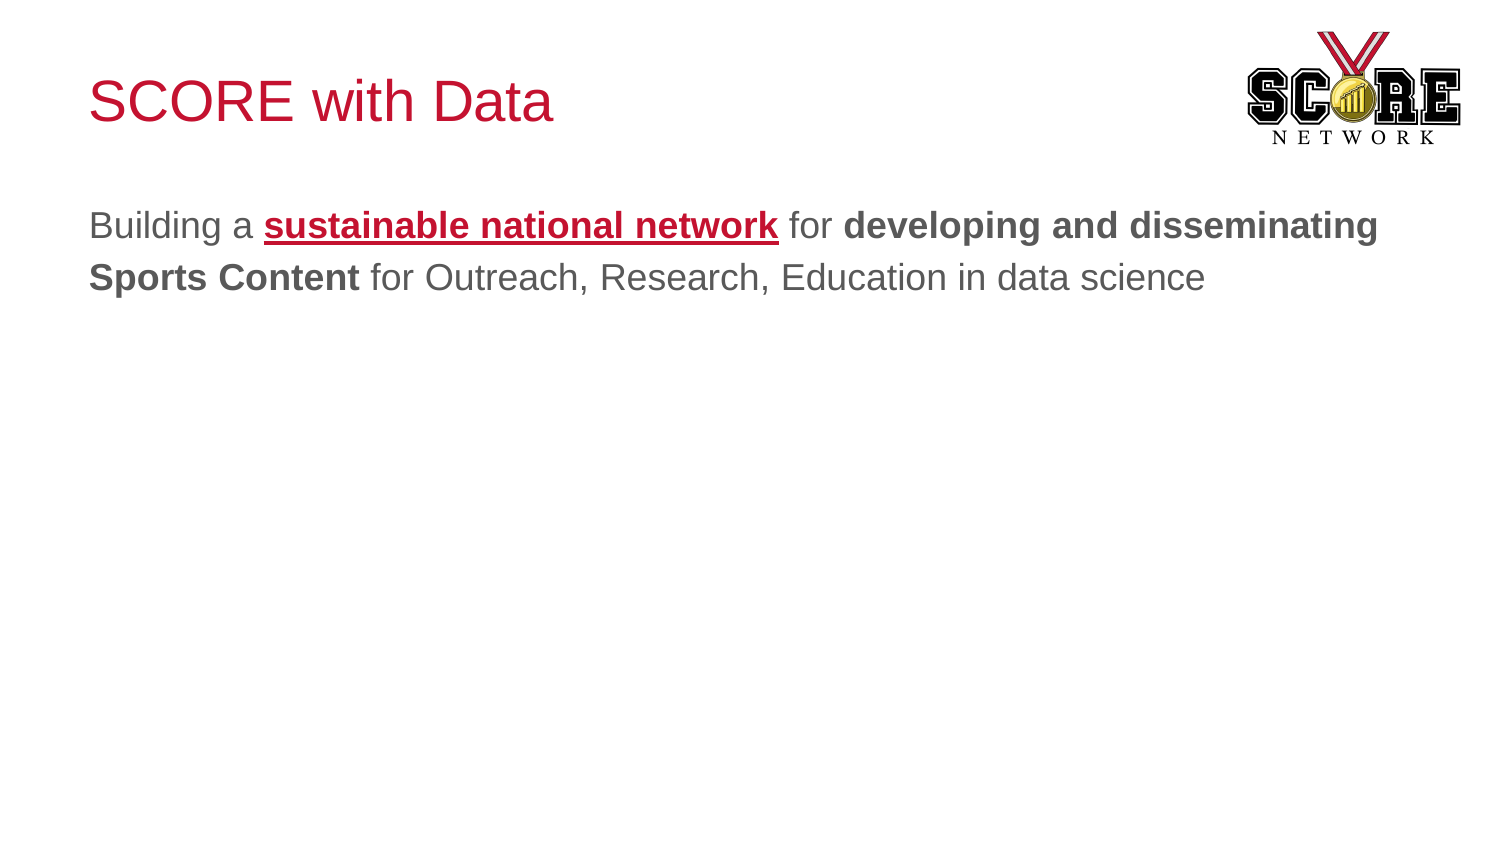

# SCORE with Data
Building a sustainable national network for developing and disseminating Sports Content for Outreach, Research, Education in data science